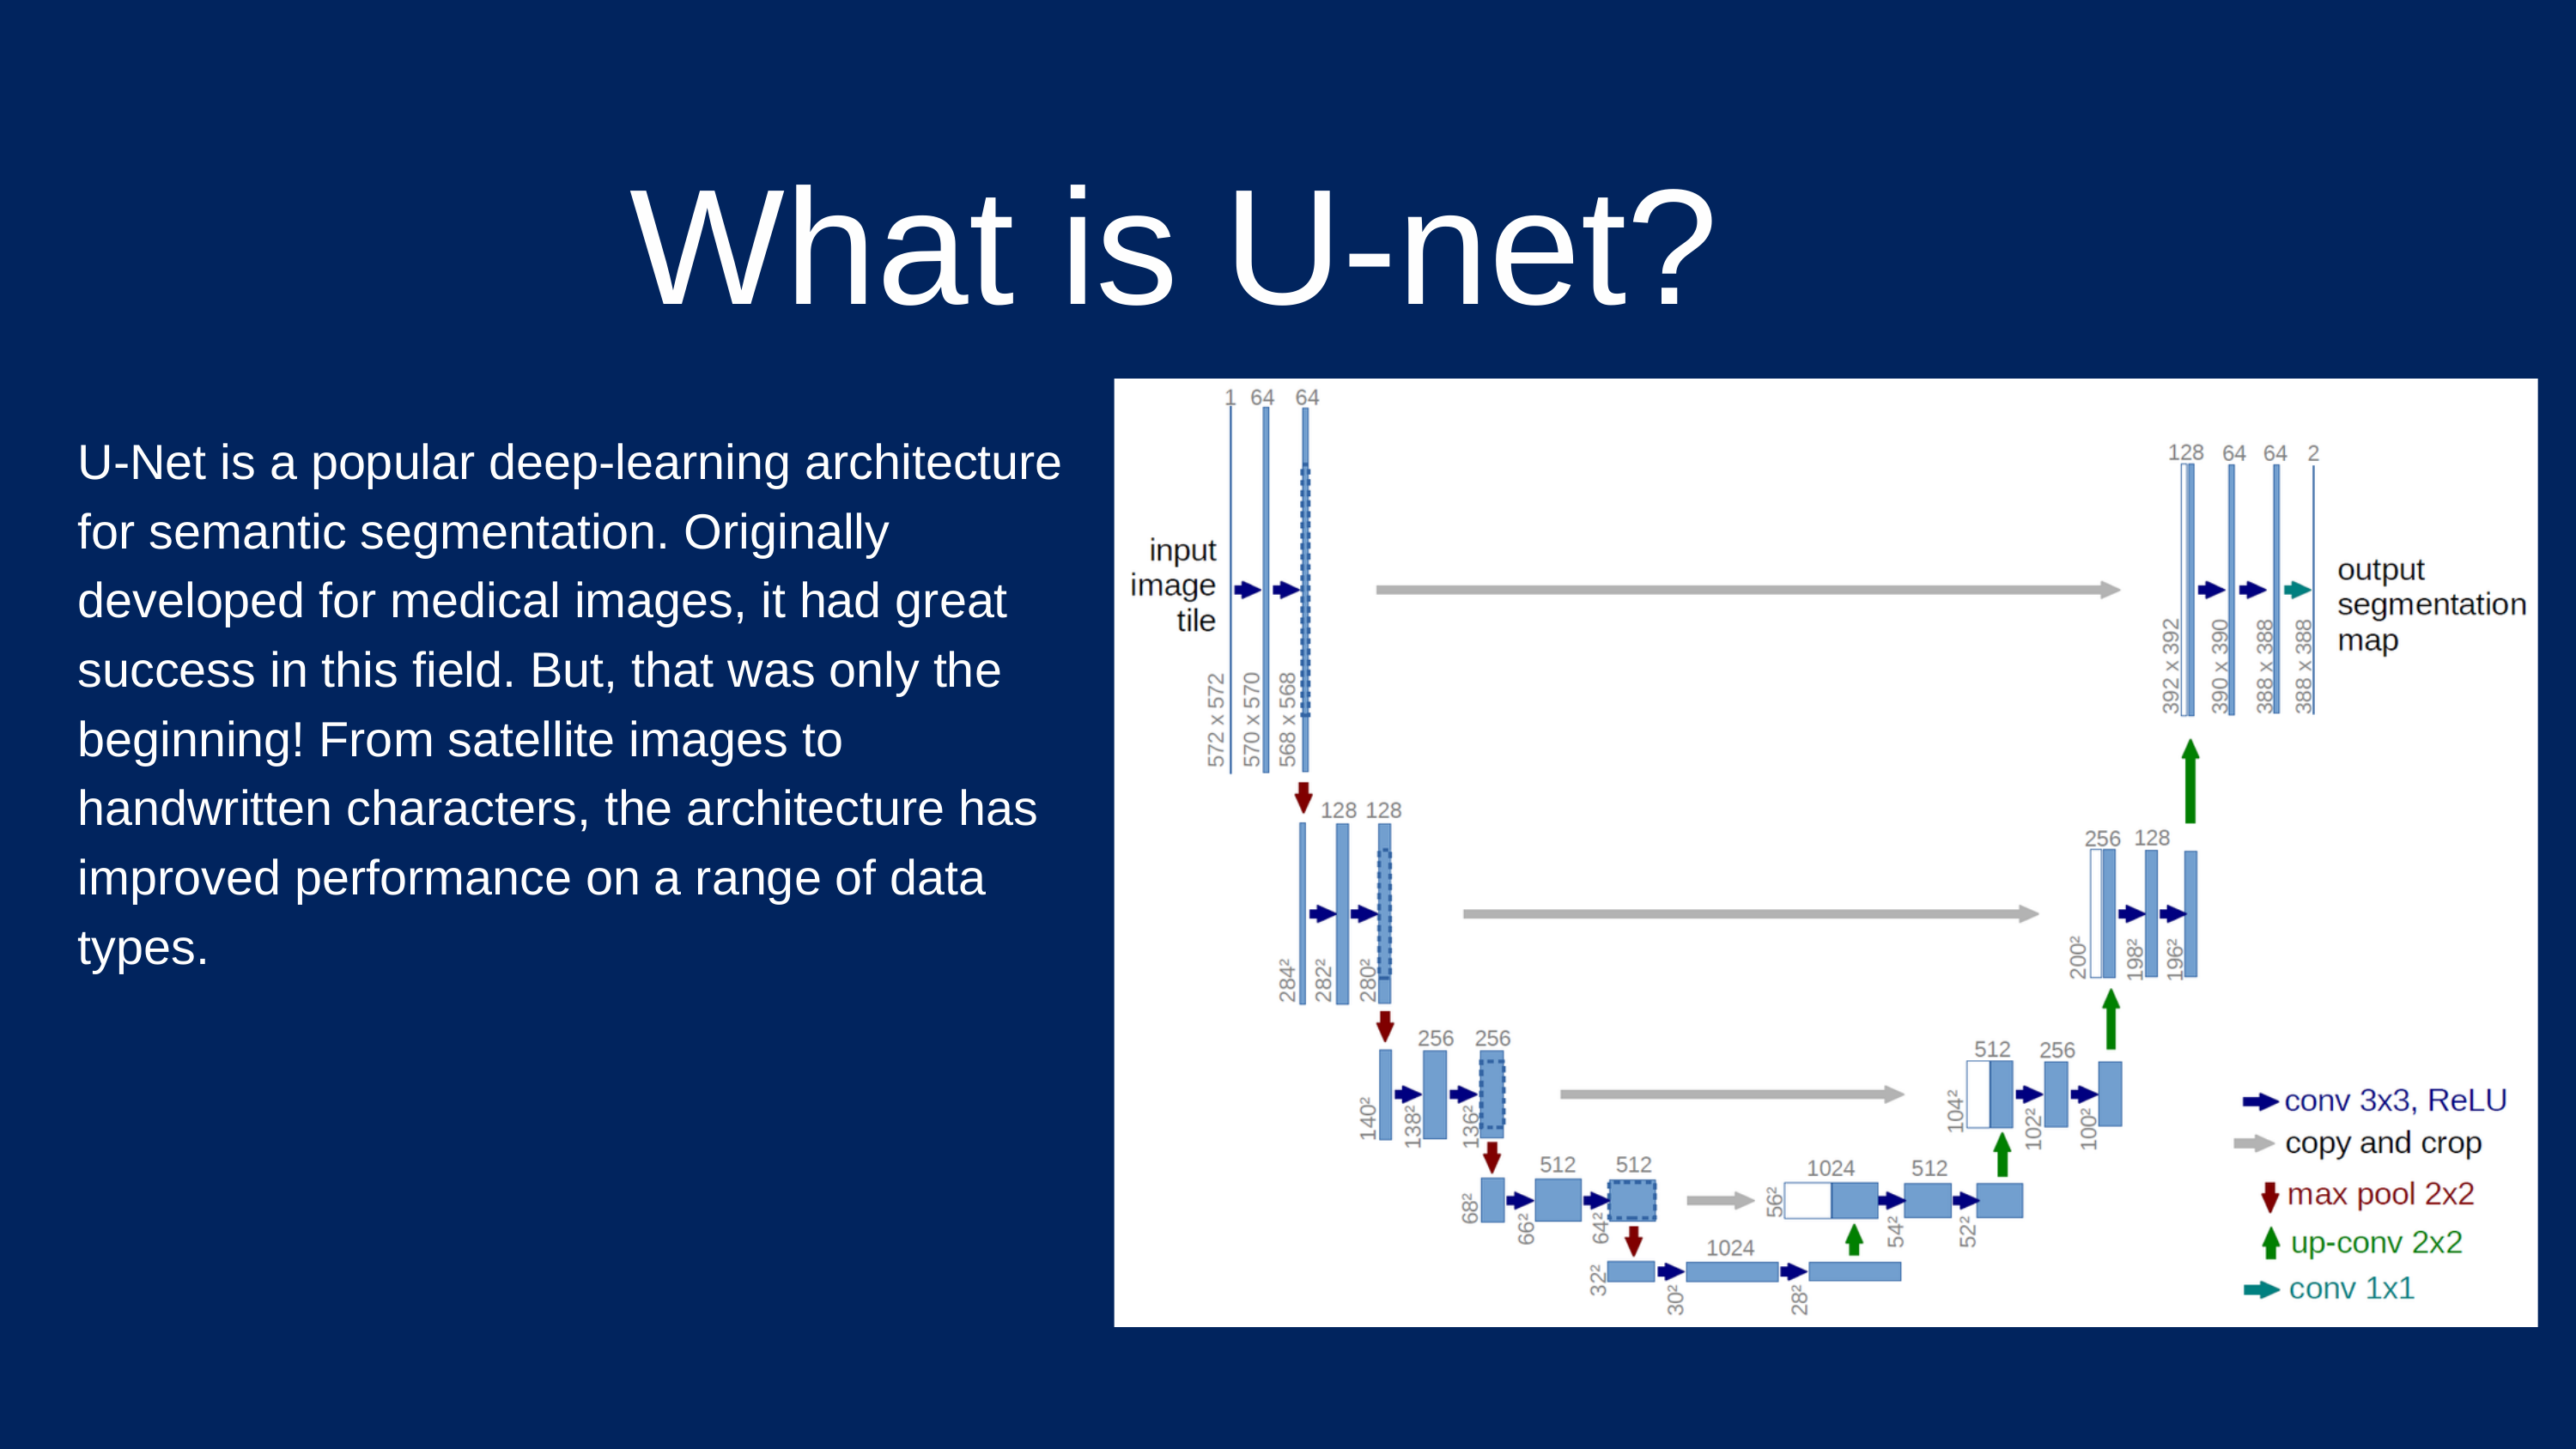

What is U-net?

U-Net is a popular deep-learning architecture for semantic segmentation. Originally developed for medical images, it had great success in this field. But, that was only the beginning! From satellite images to handwritten characters, the architecture has improved performance on a range of data types.